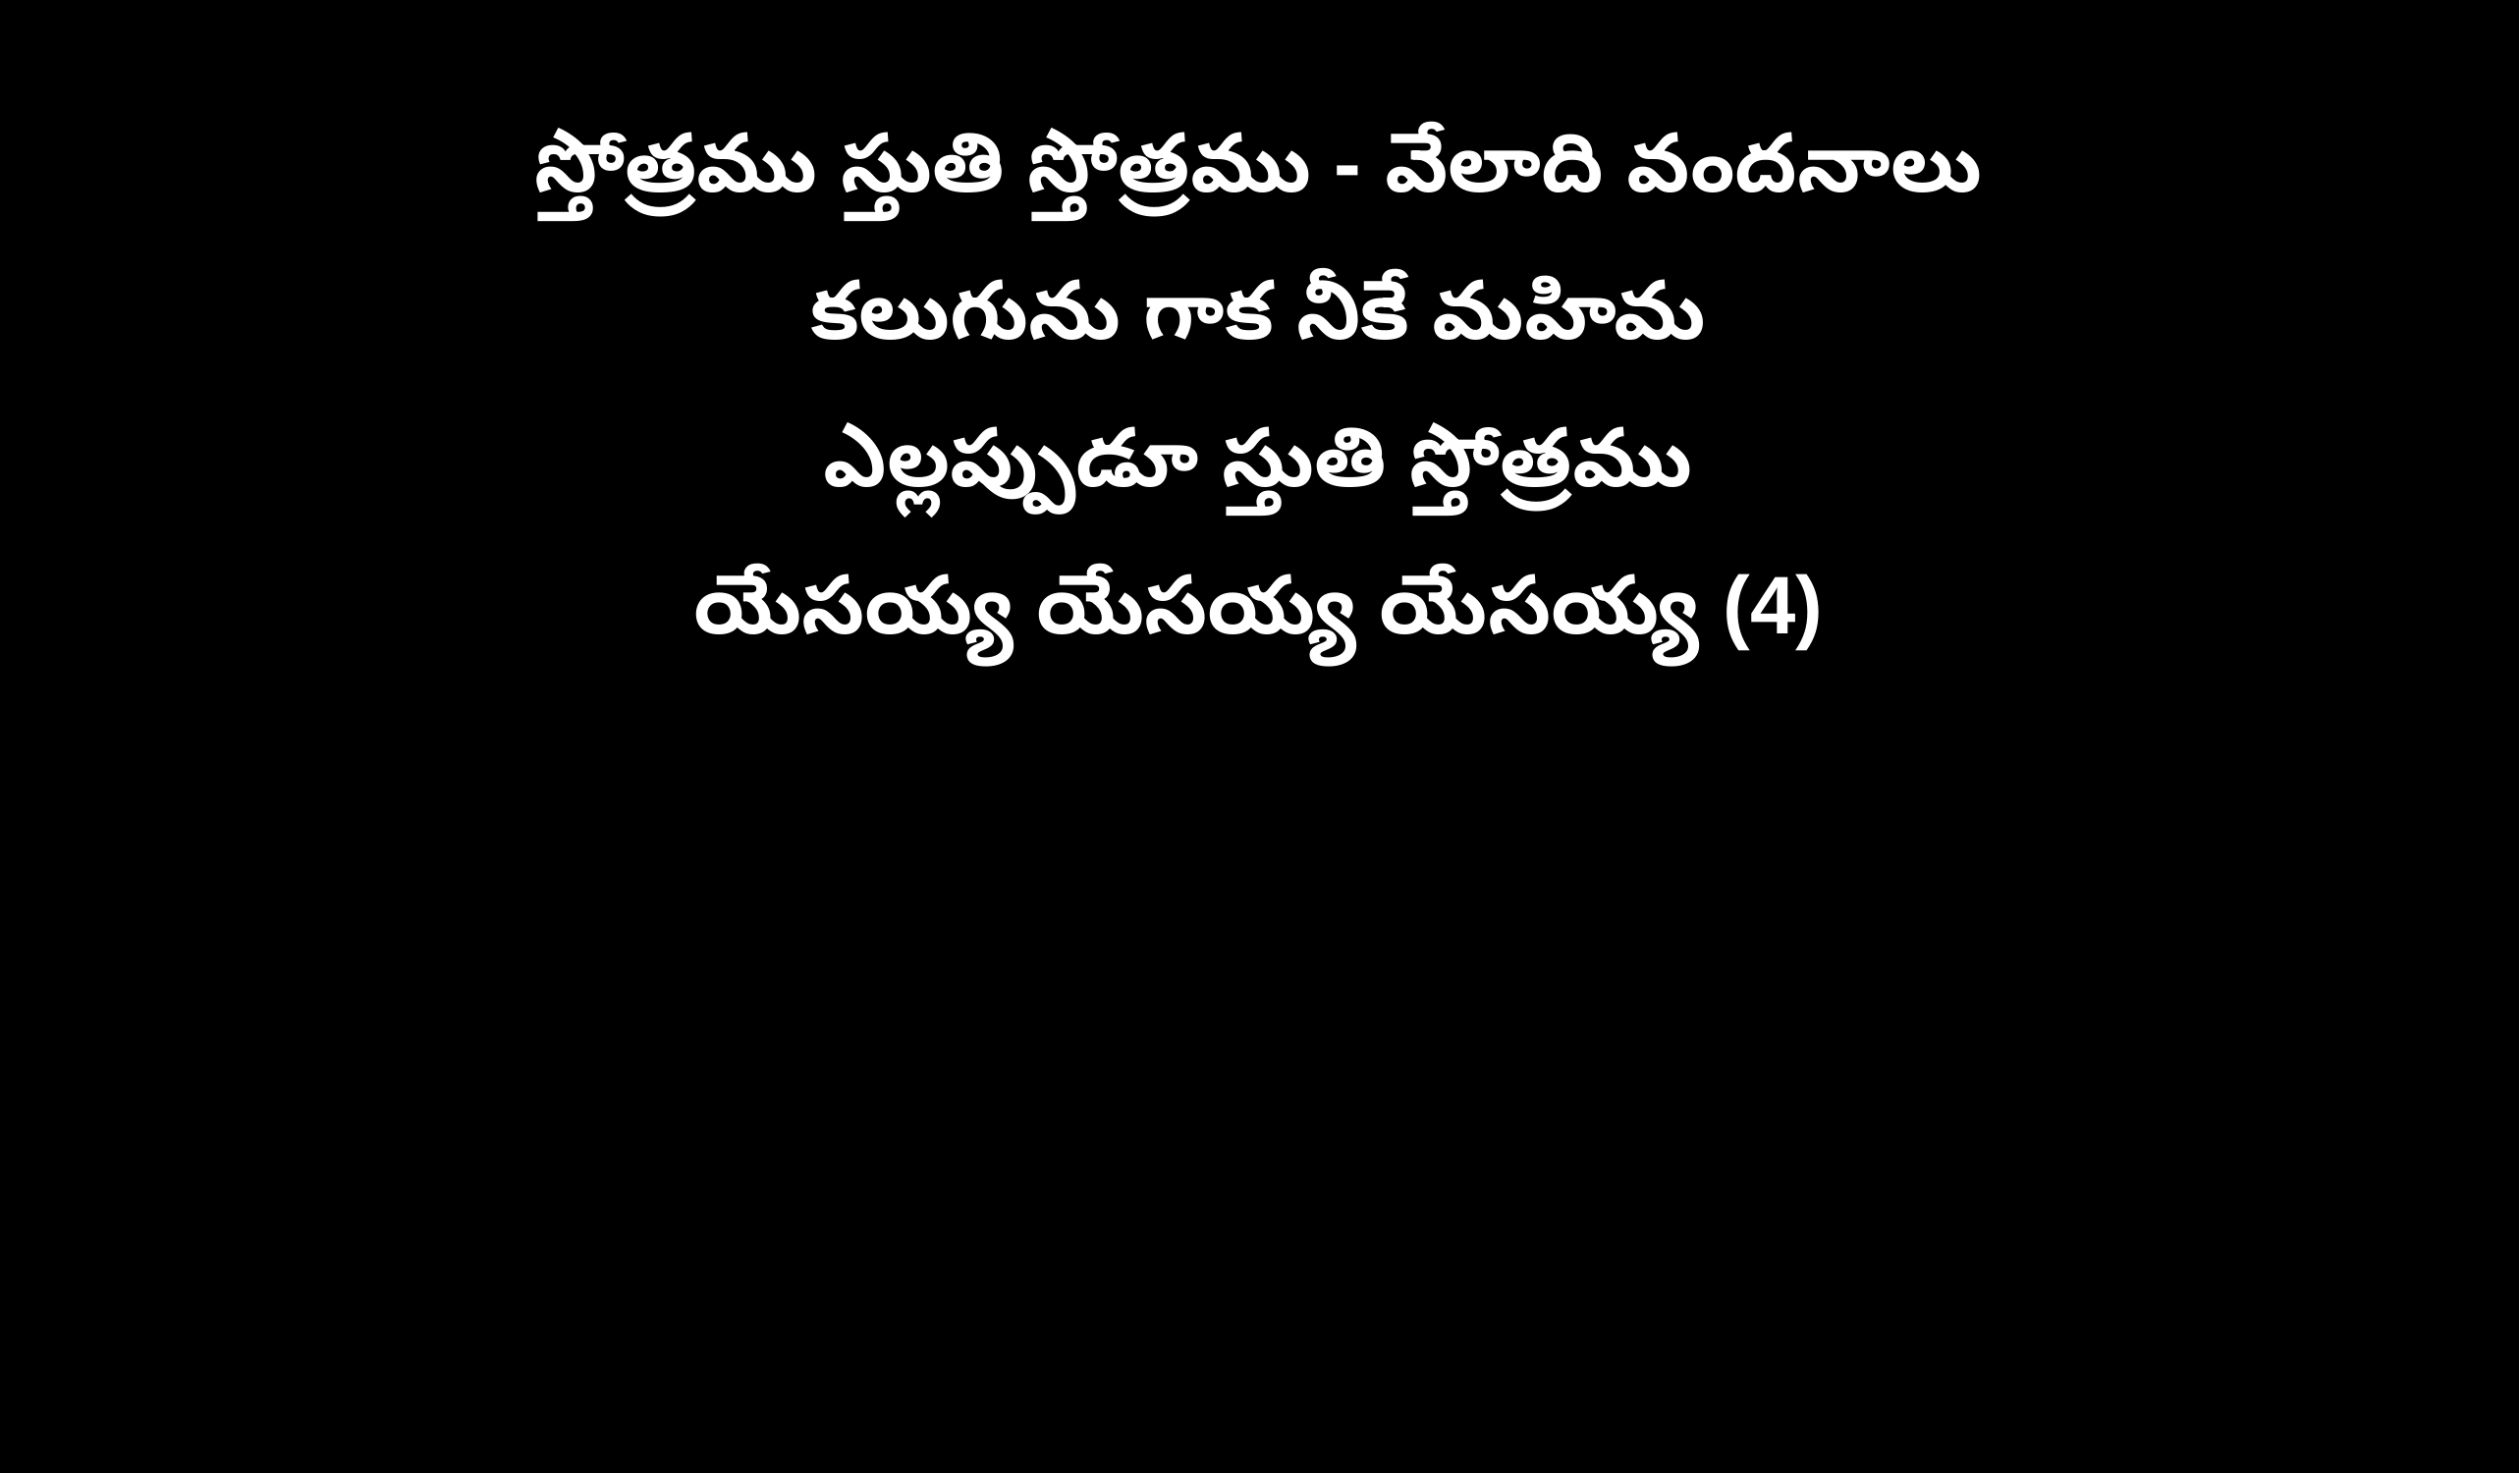

స్తోత్రము స్తుతి స్తోత్రము - వేలాది వందనాలు
కలుగును గాక నీకే మహిమ
ఎల్లప్పుడూ స్తుతి స్తోత్రము
యేసయ్య యేసయ్య యేసయ్య (4)